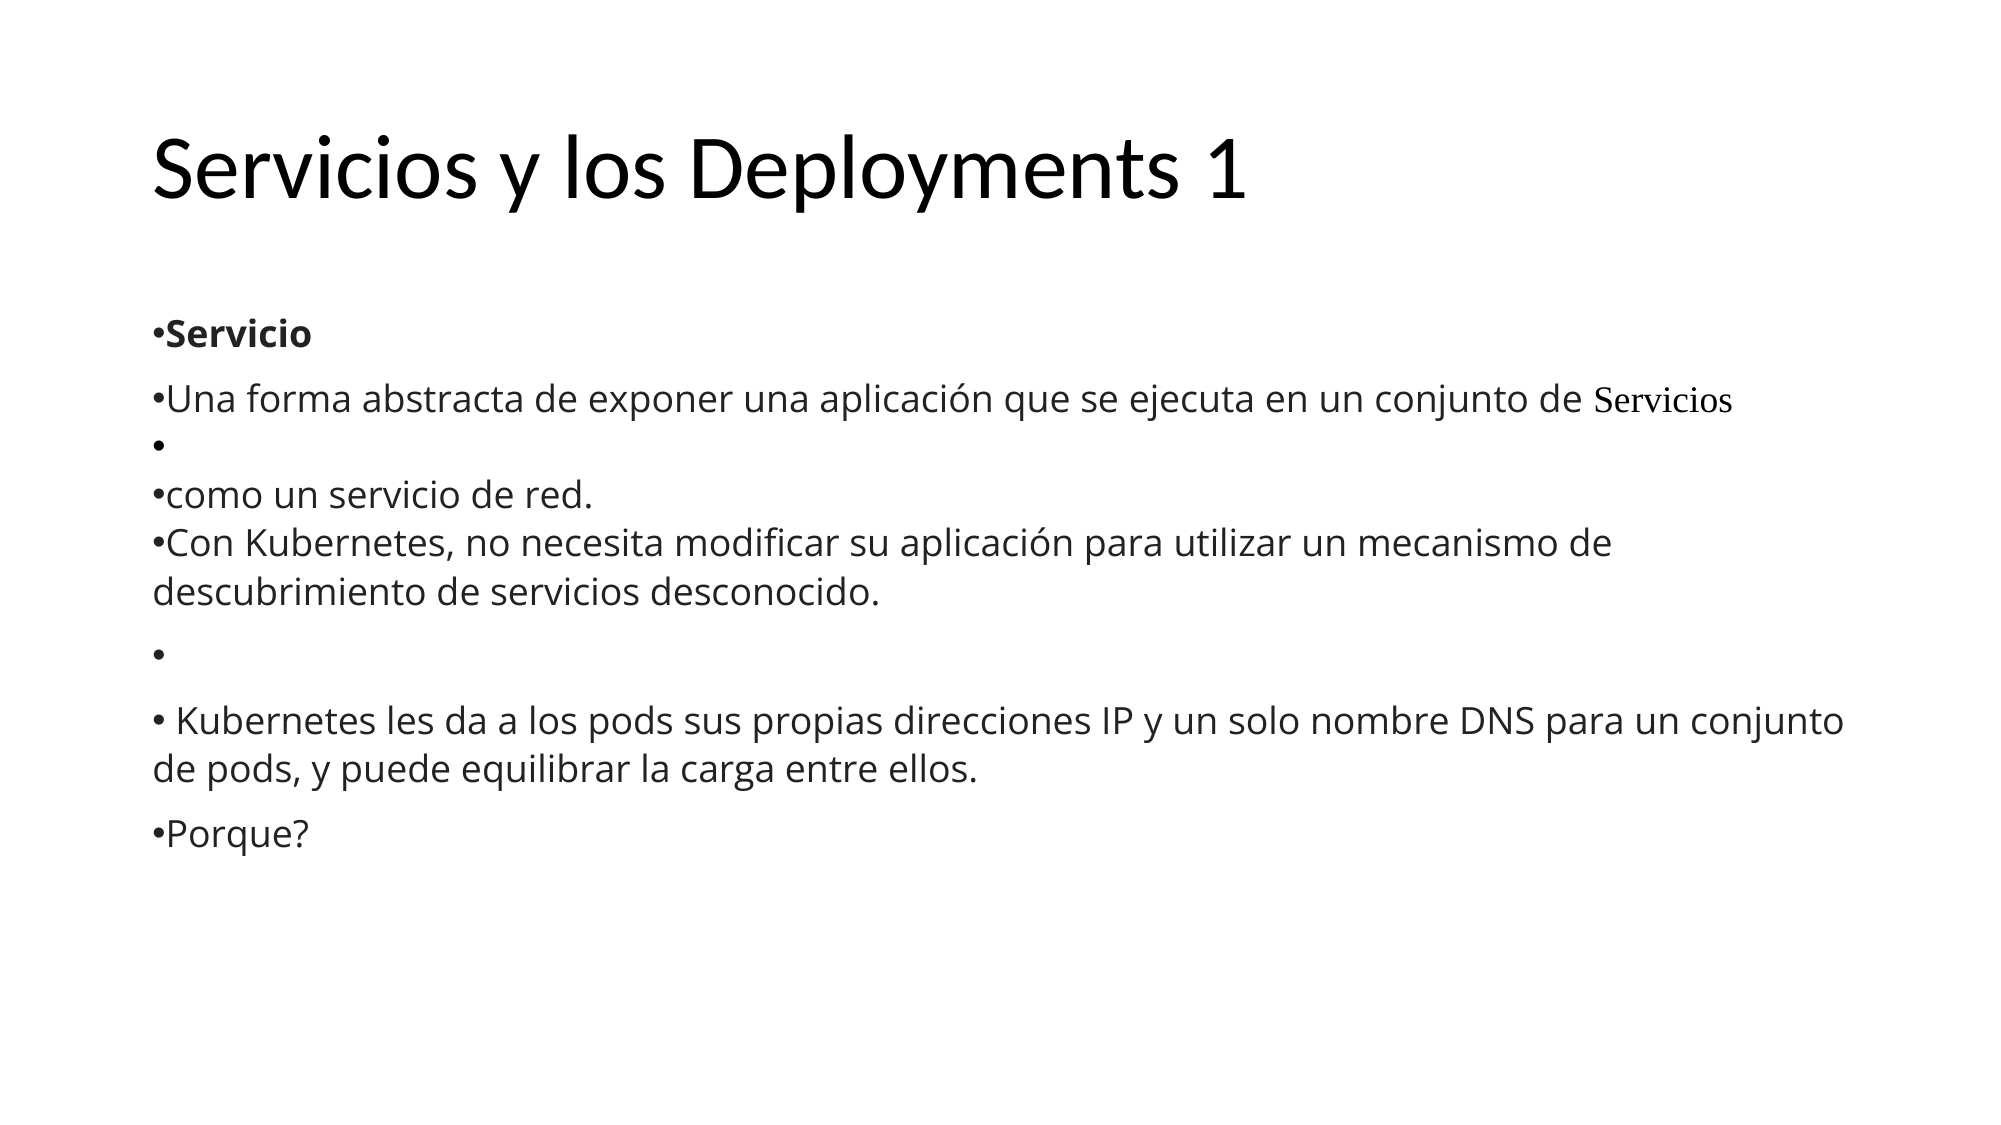

# Servicios y los Deployments 1
Servicio
Una forma abstracta de exponer una aplicación que se ejecuta en un conjunto de Servicios

como un servicio de red.
Con Kubernetes, no necesita modificar su aplicación para utilizar un mecanismo de descubrimiento de servicios desconocido.

 Kubernetes les da a los pods sus propias direcciones IP y un solo nombre DNS para un conjunto de pods, y puede equilibrar la carga entre ellos.
Porque?